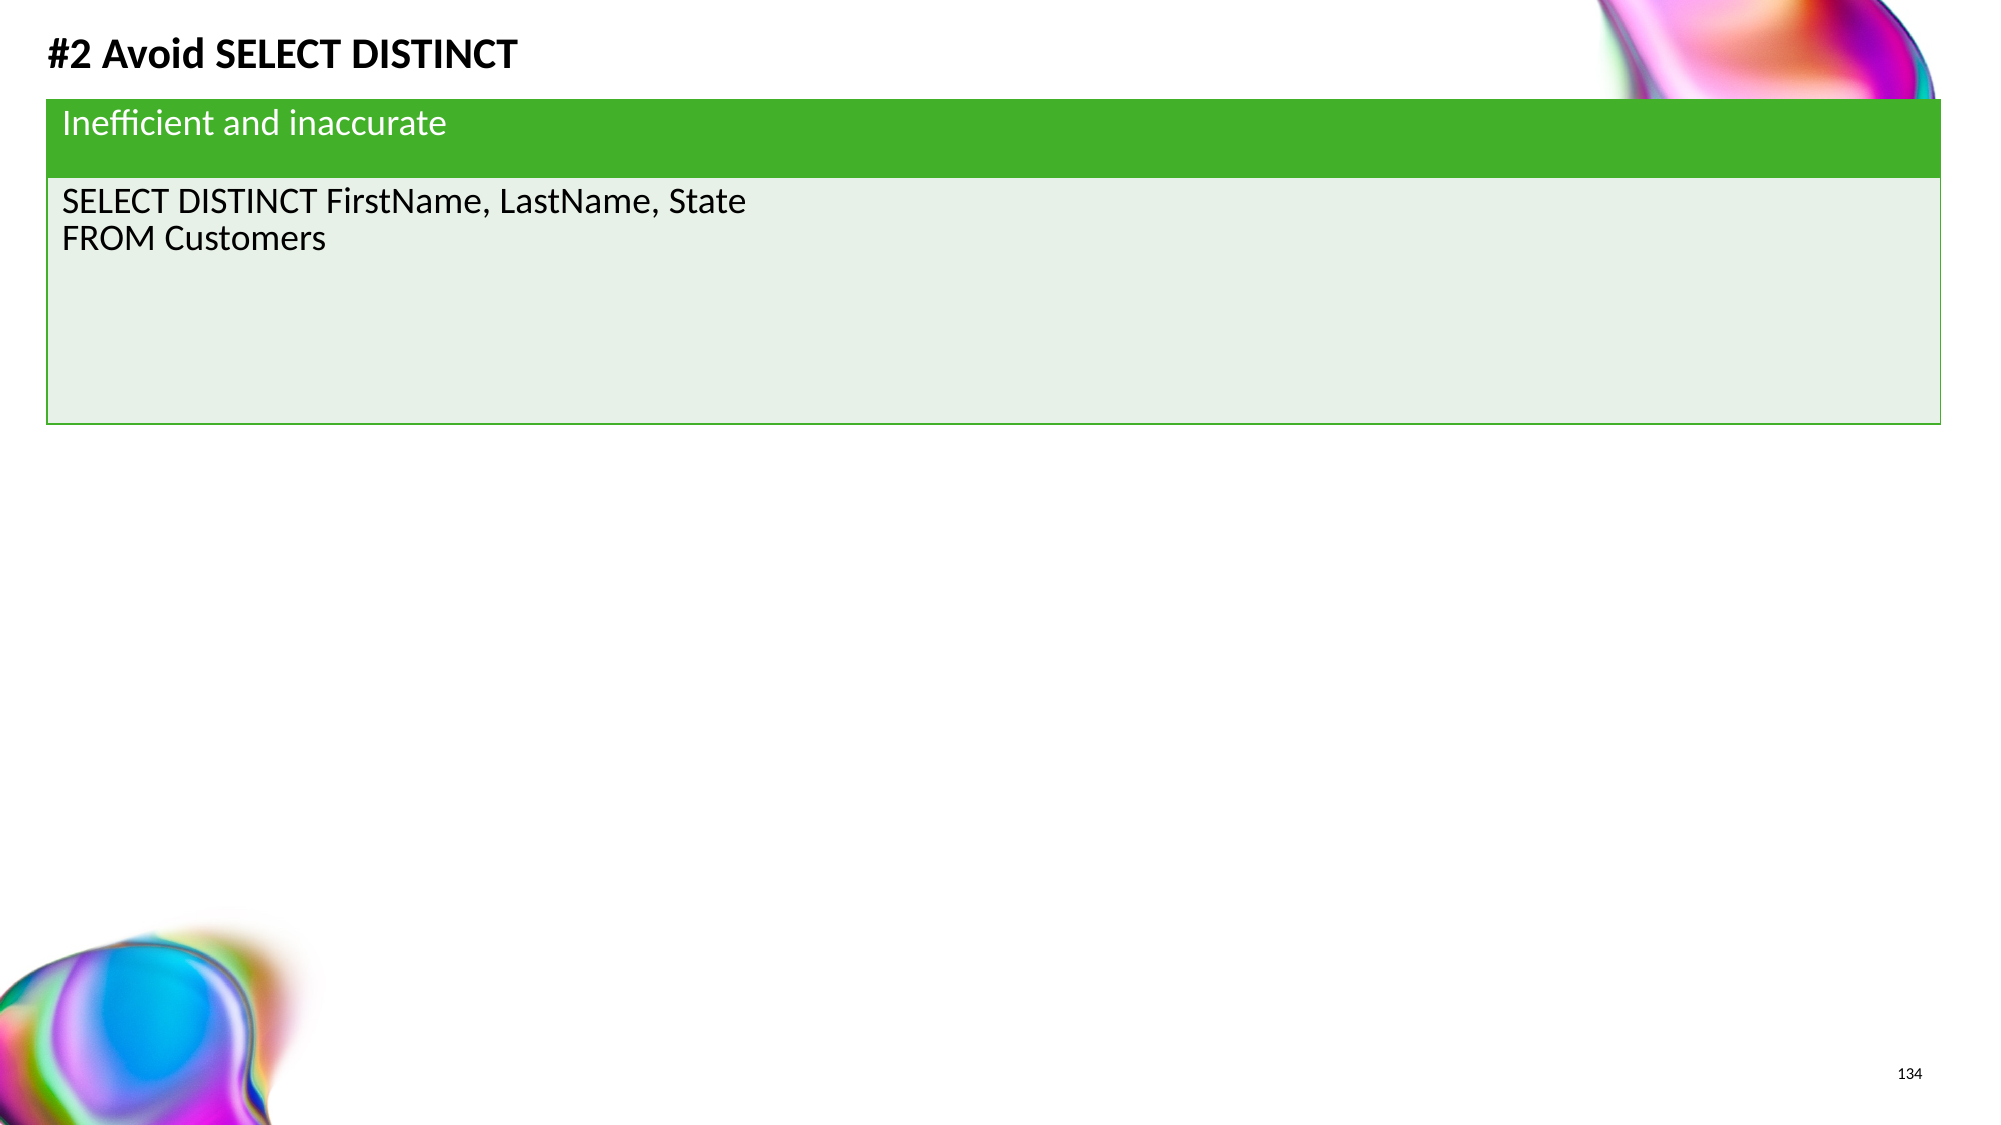

# #2 Avoid SELECT DISTINCT
| Inefficient and inaccurate |
| --- |
| SELECT DISTINCT FirstName, LastName, State FROM Customers |